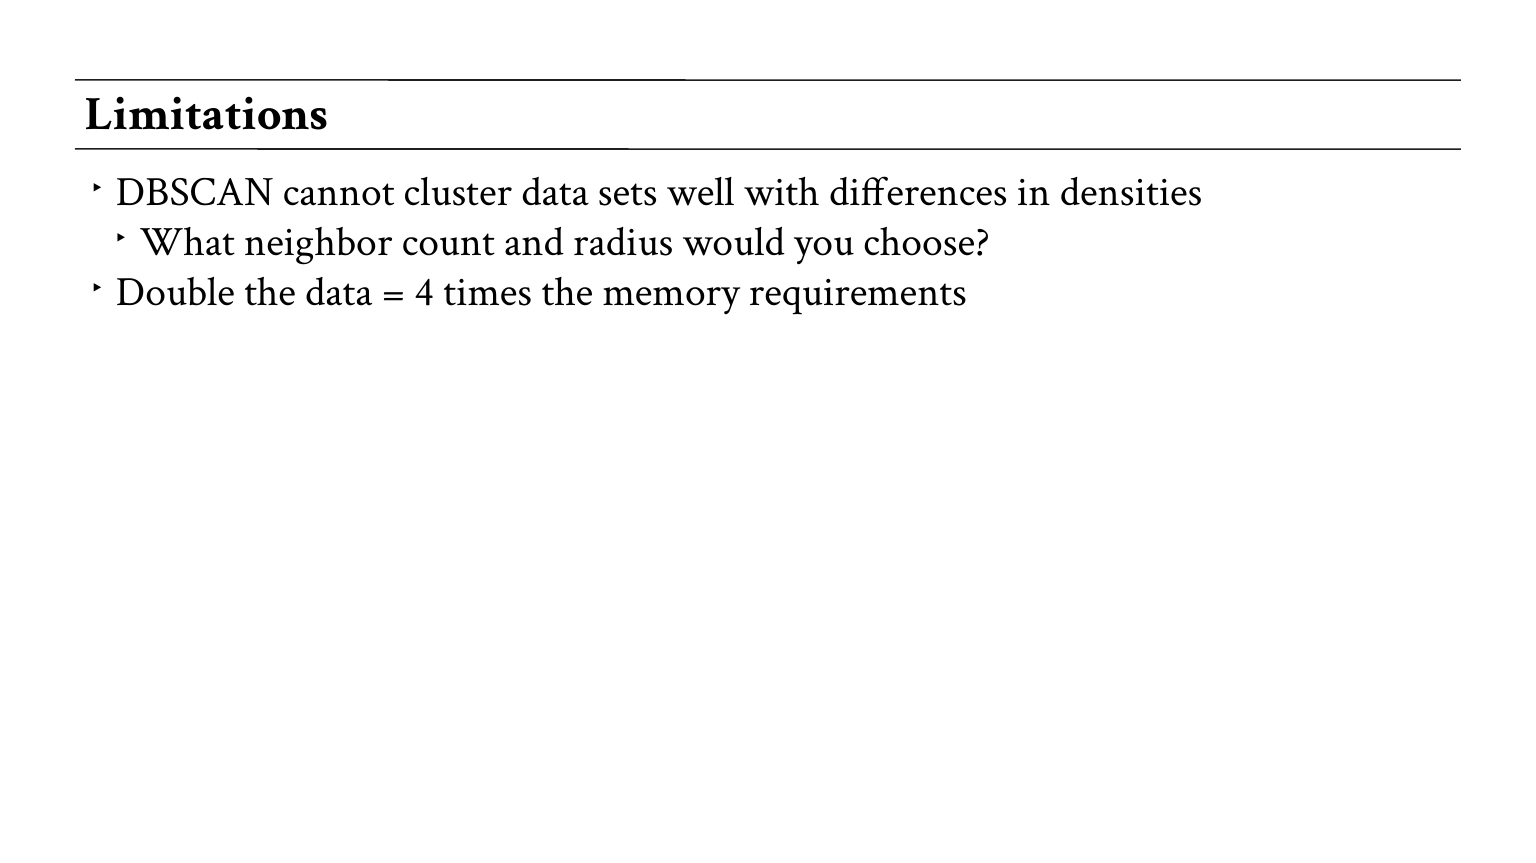

# Limitations
﻿DBSCAN cannot cluster data sets well with differences in densities
What neighbor count and radius would you choose?
Double the data = 4 times the memory requirements